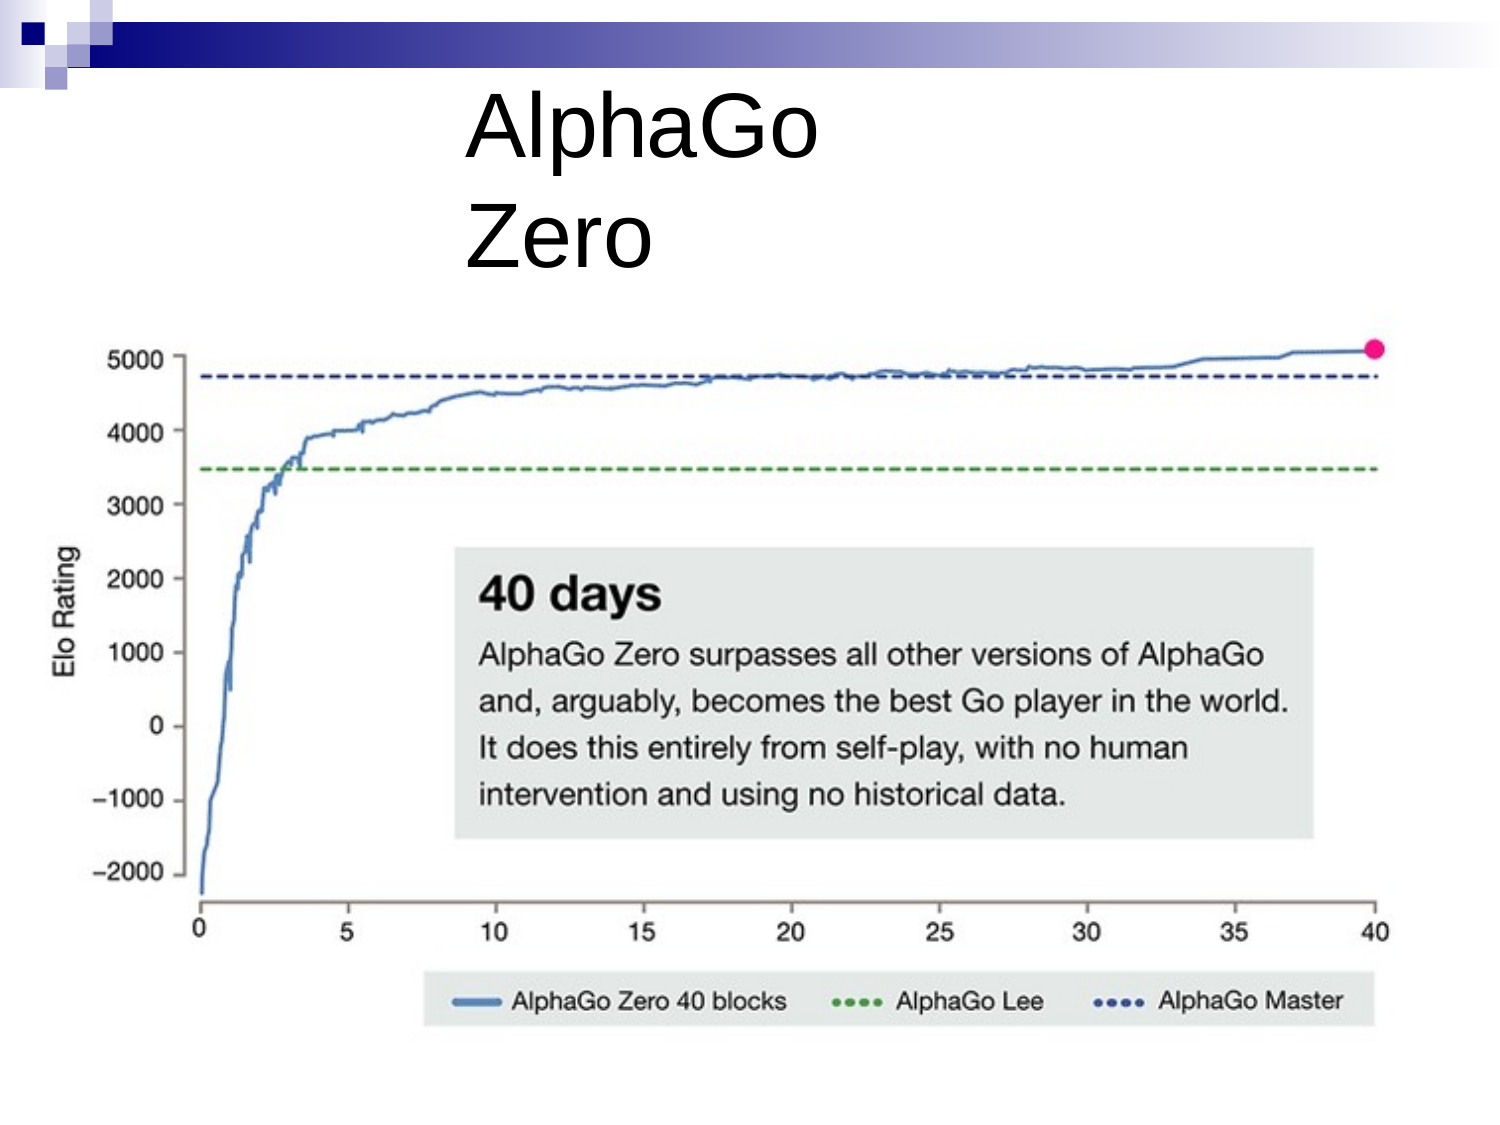

AlphaGo Zero
Beats AlphaGo by 100:0

43